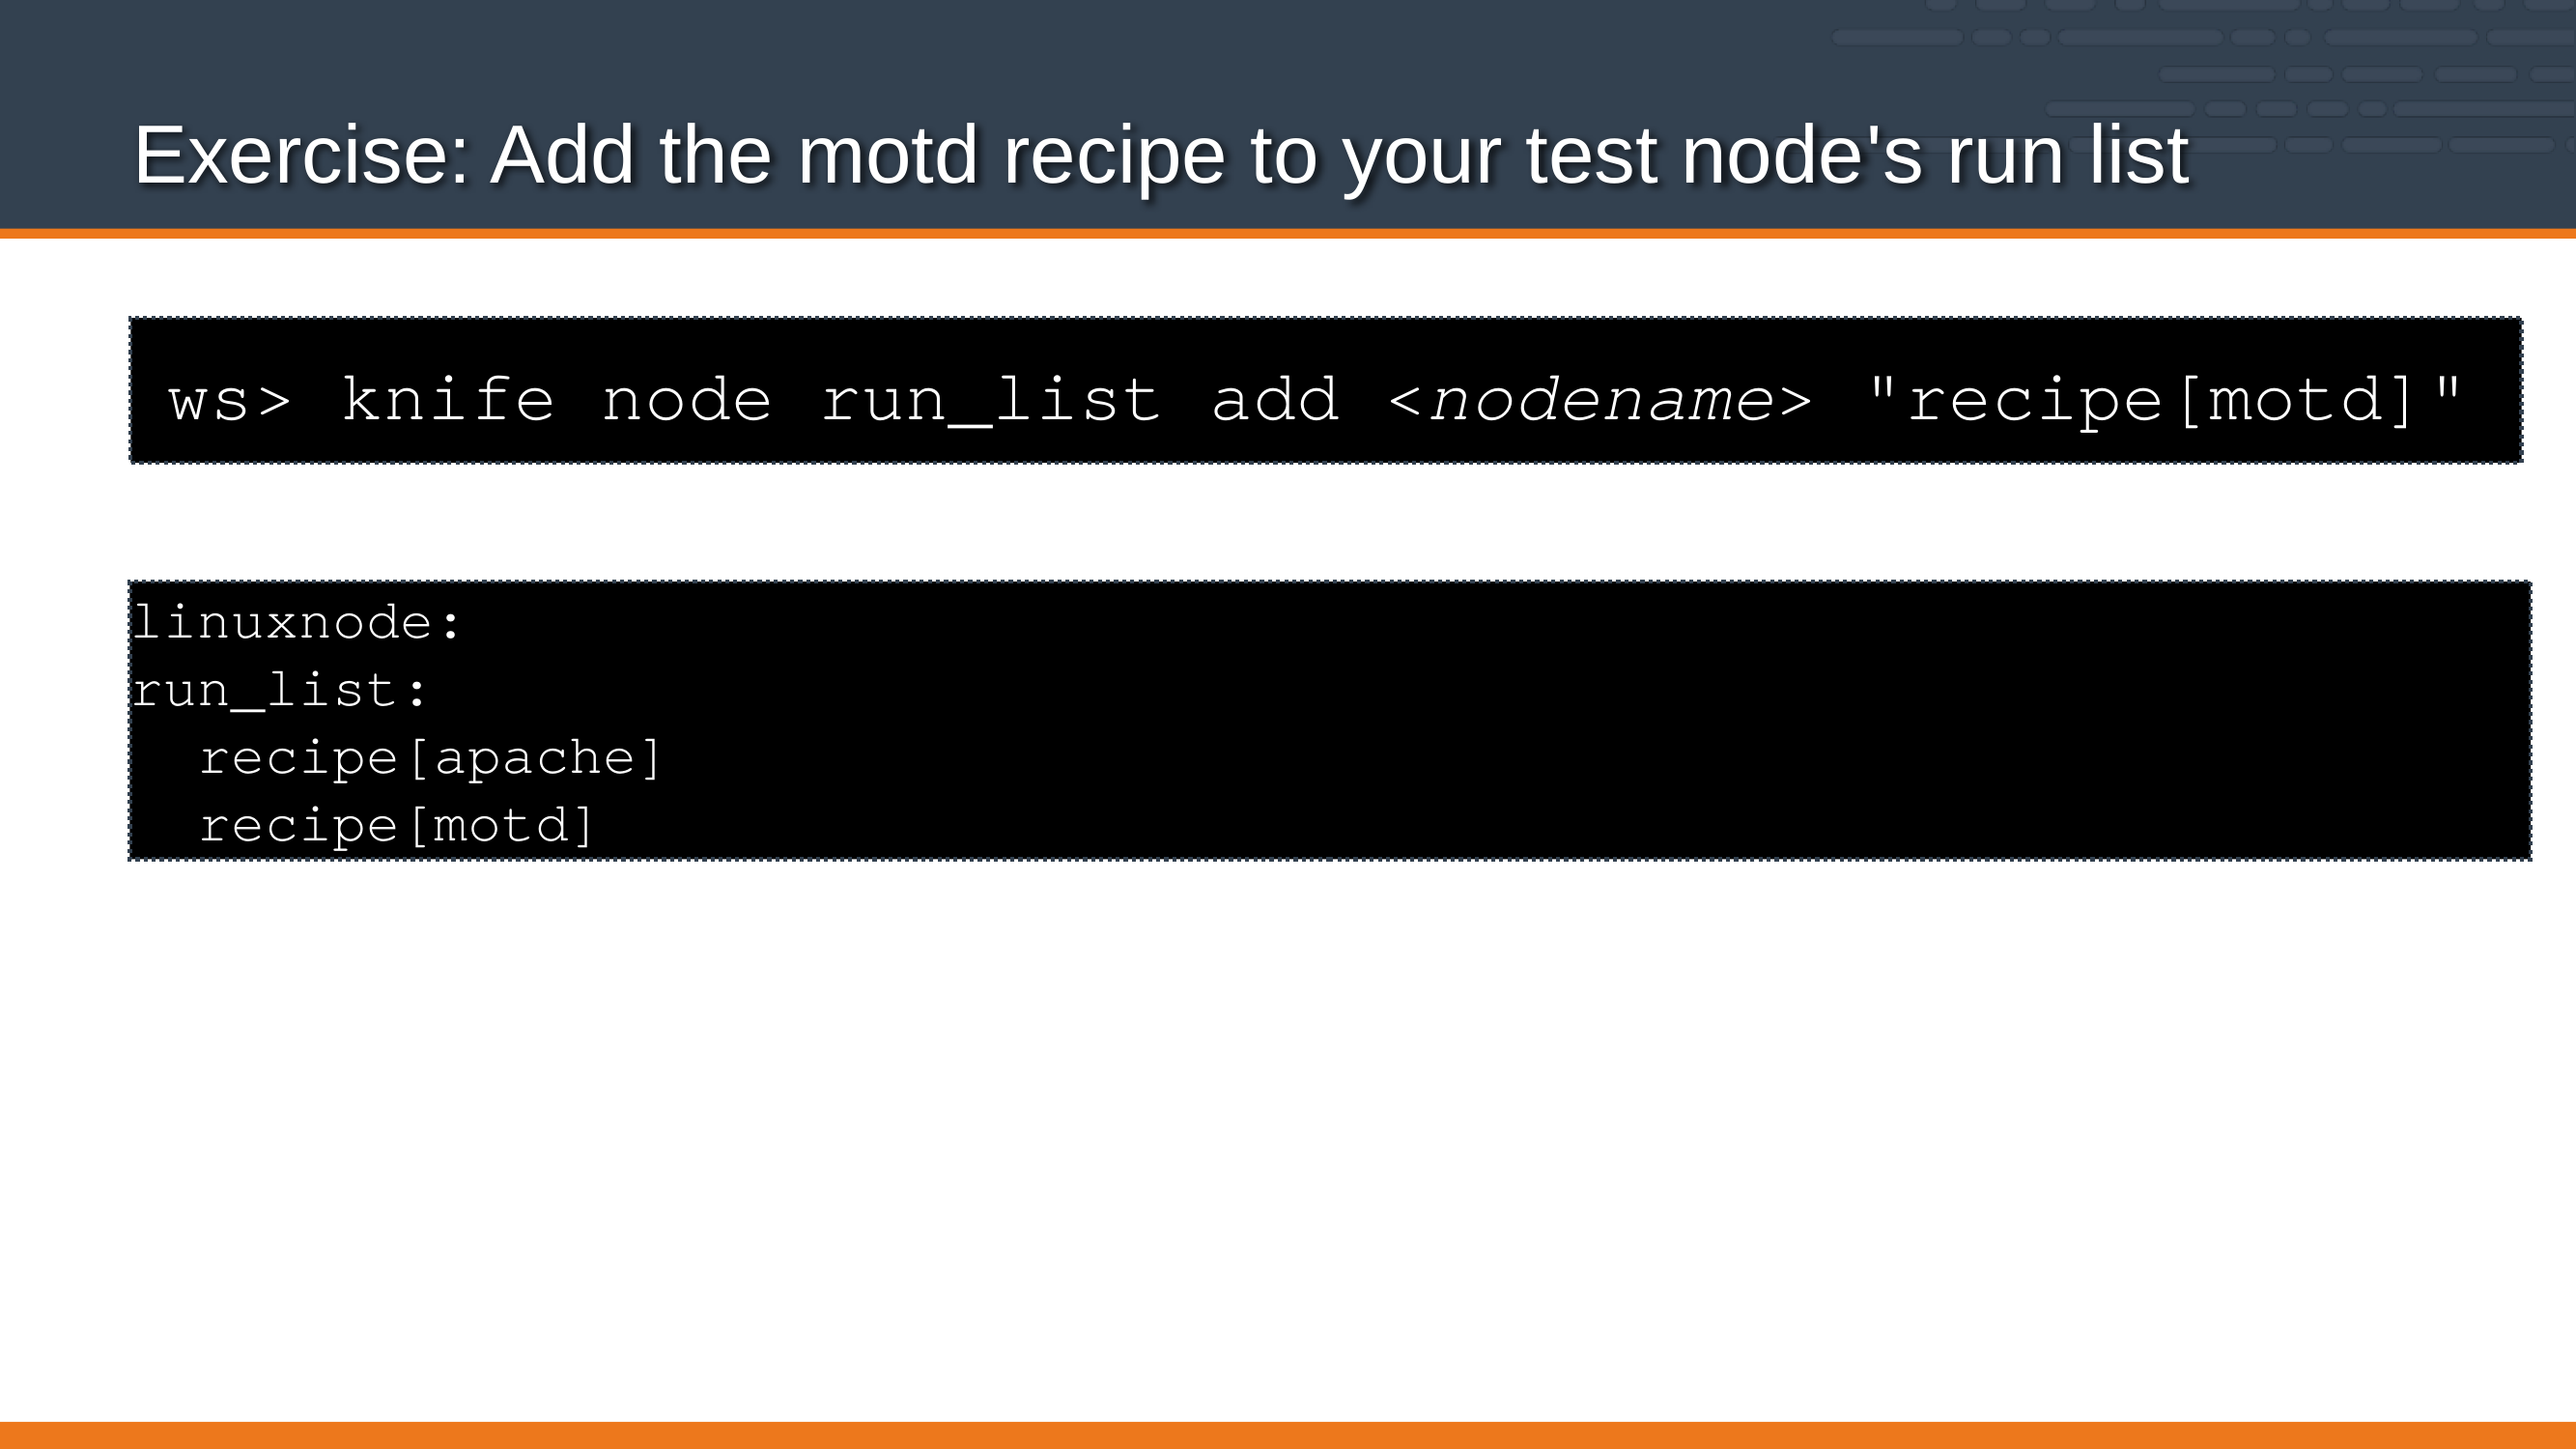

# Exercise: Add the motd recipe to your test node's run list
ws> knife node run_list add <nodename> "recipe[motd]"
linuxnode:
run_list:
  recipe[apache]
  recipe[motd]